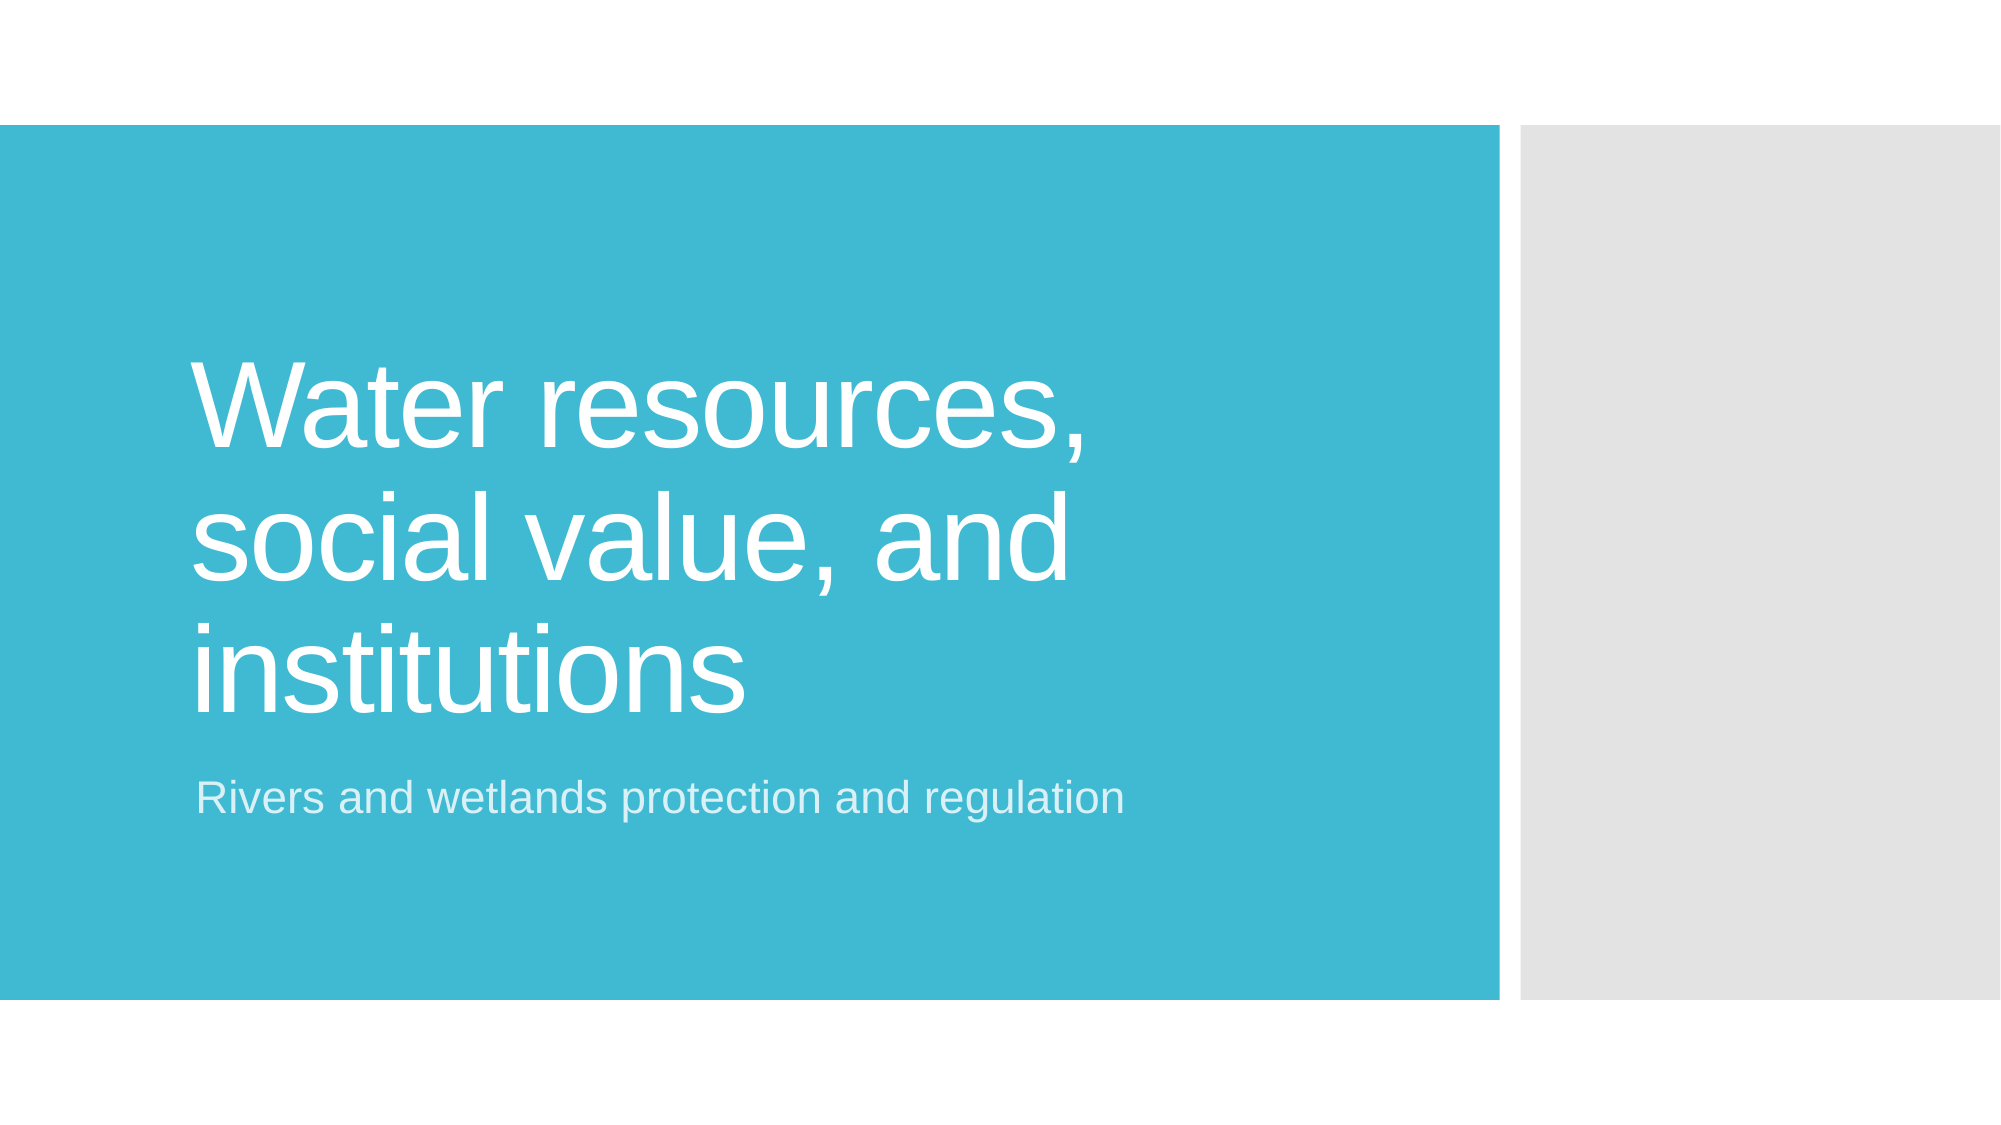

# Water resources, social value, and institutions
Rivers and wetlands protection and regulation